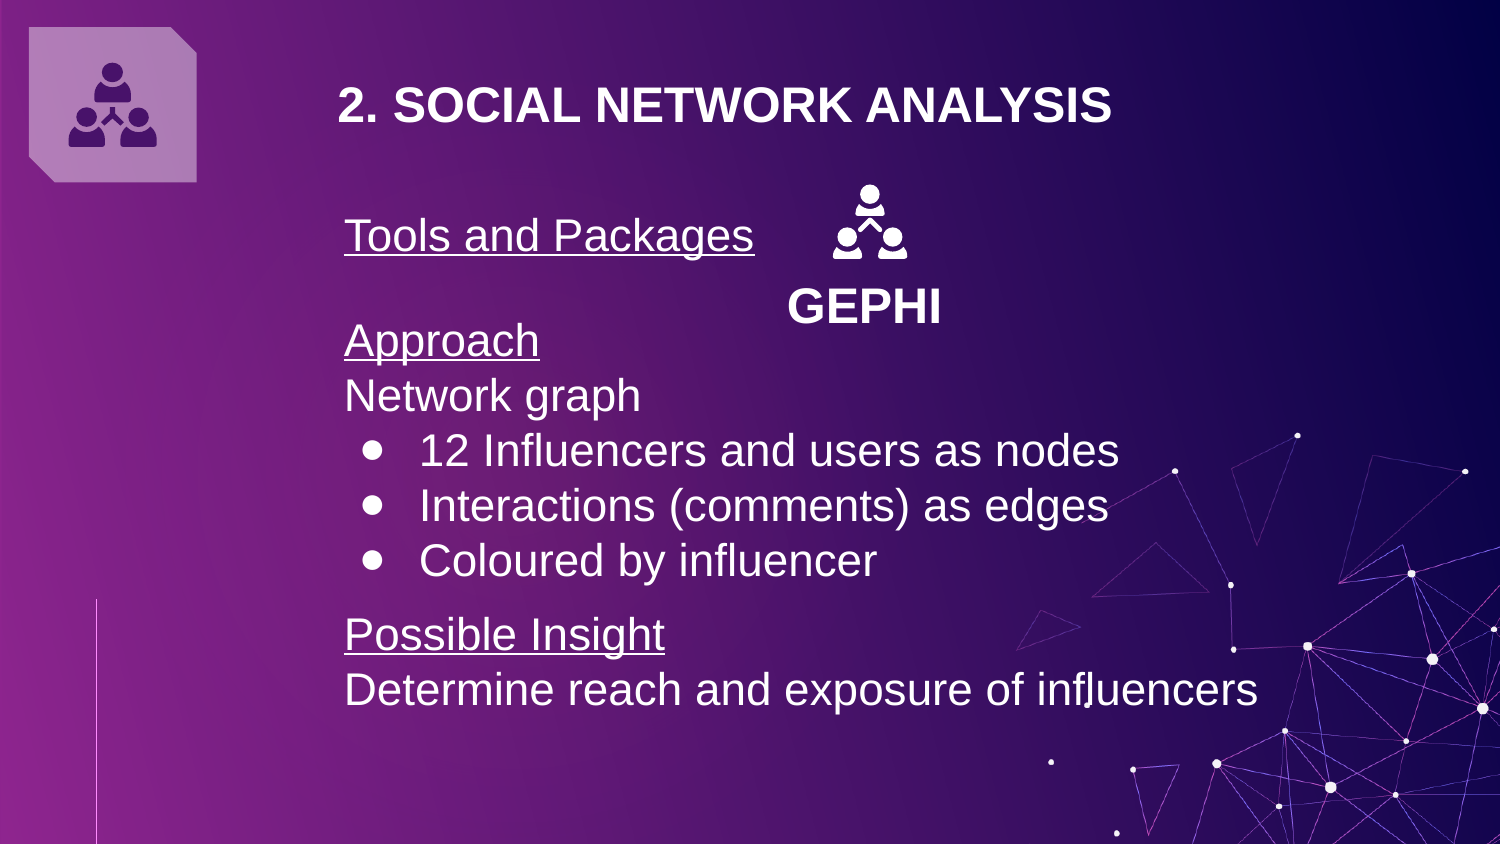

# 2. SOCIAL NETWORK ANALYSIS

Tools and Packages
GEPHI
Approach
Network graph
12 Influencers and users as nodes
Interactions (comments) as edges
Coloured by influencer
Possible Insight
Determine reach and exposure of influencers